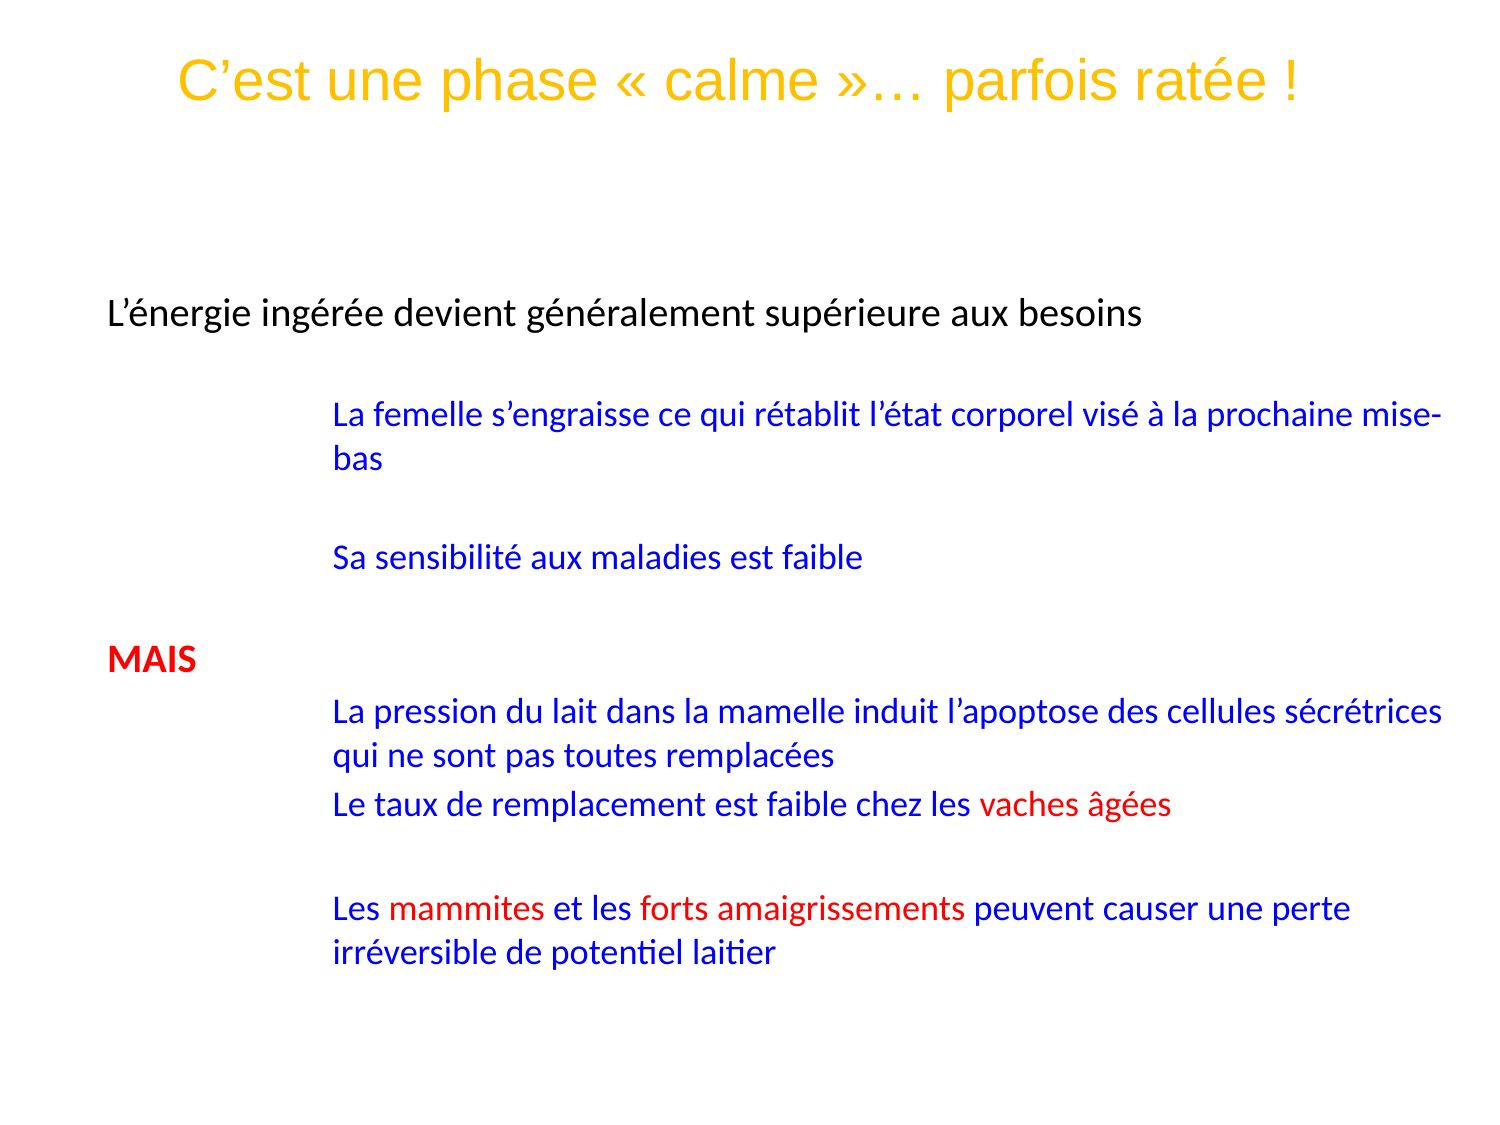

# C’est une phase « calme »… parfois ratée !
L’énergie ingérée devient généralement supérieure aux besoins

La femelle s’engraisse ce qui rétablit l’état corporel visé à la prochaine mise-bas

Sa sensibilité aux maladies est faible

MAIS
La pression du lait dans la mamelle induit l’apoptose des cellules sécrétrices qui ne sont pas toutes remplacées
Le taux de remplacement est faible chez les vaches âgées

Les mammites et les forts amaigrissements peuvent causer une perte irréversible de potentiel laitier